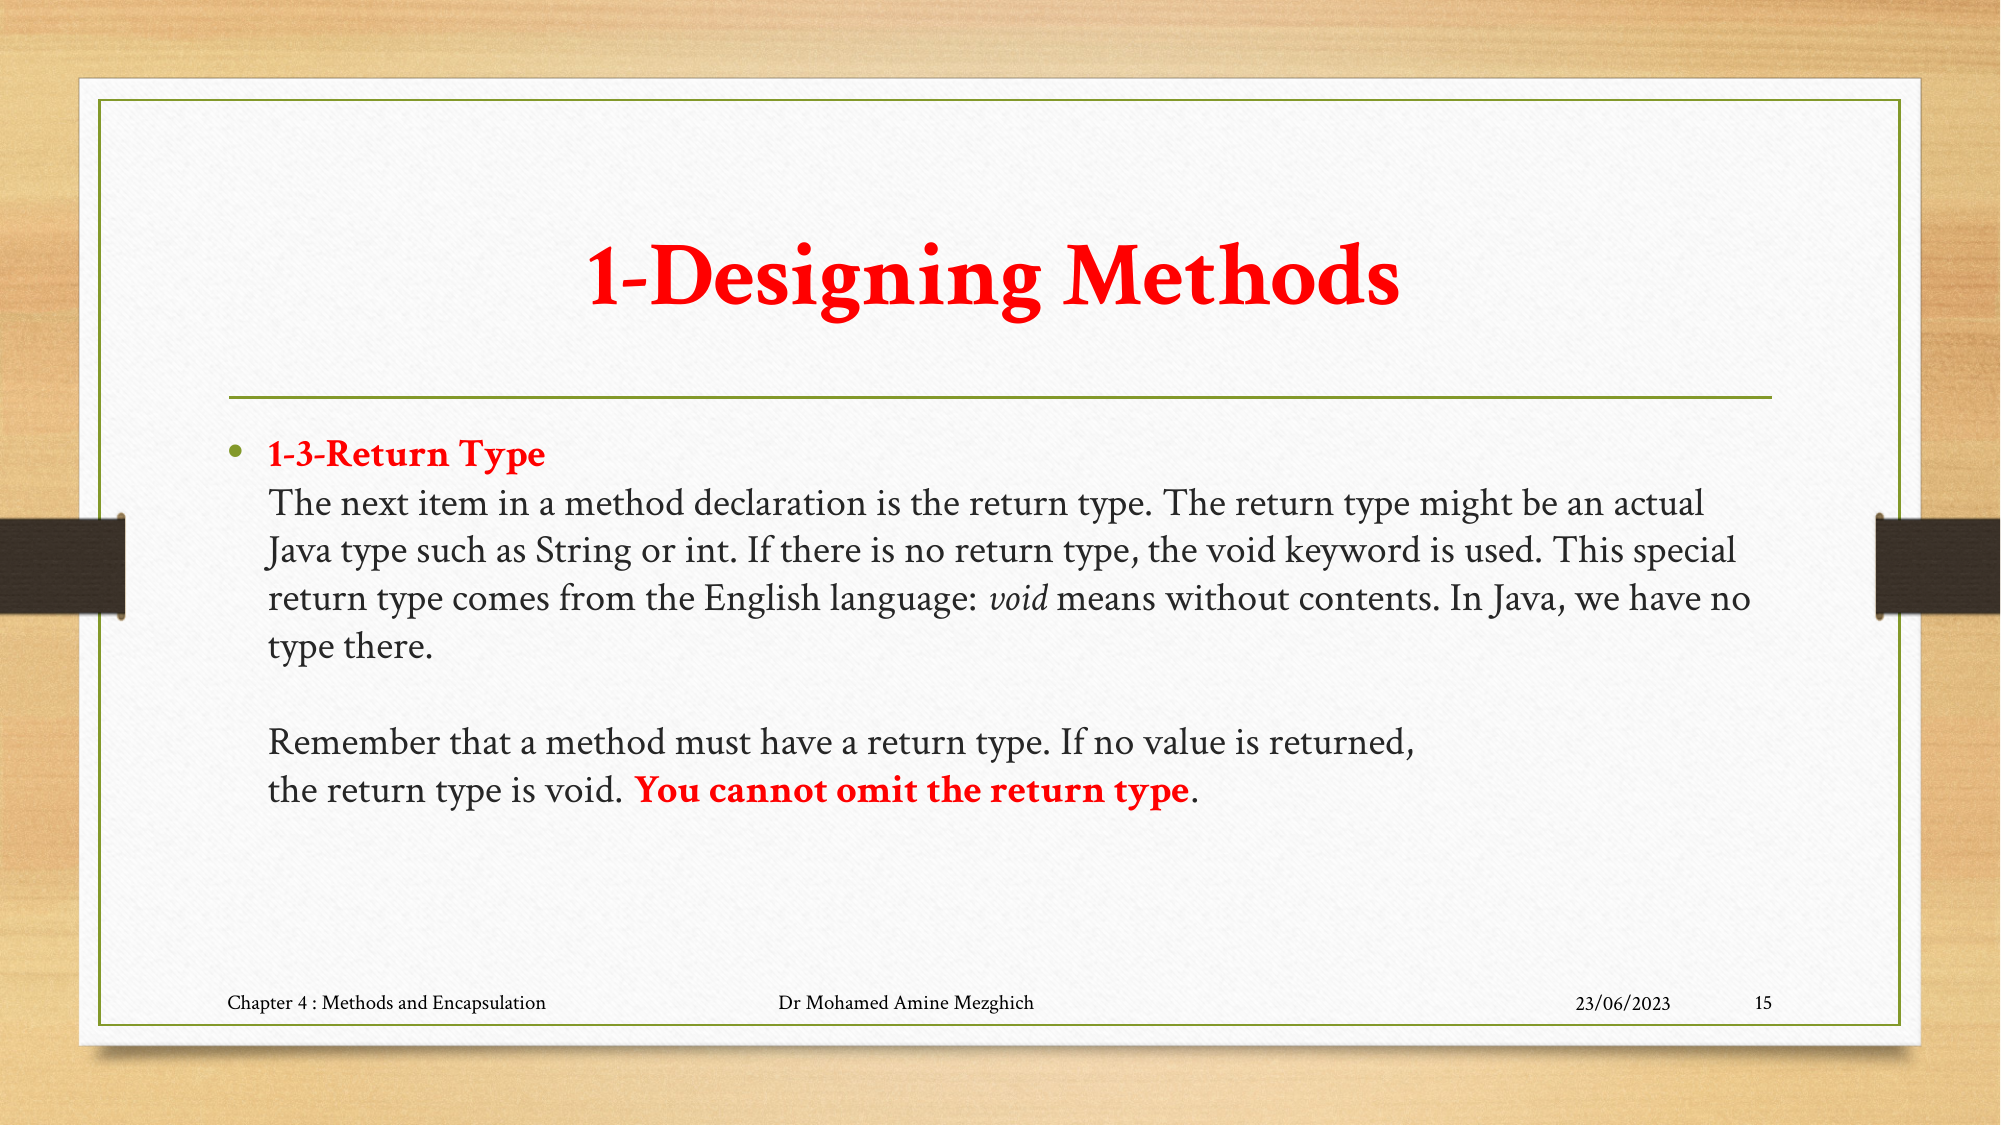

# 1-Designing Methods
1-3-Return Type
The next item in a method declaration is the return type. The return type might be an actual Java type such as String or int. If there is no return type, the void keyword is used. This special return type comes from the English language: void means without contents. In Java, we have no type there.
Remember that a method must have a return type. If no value is returned,
the return type is void. You cannot omit the return type.
Chapter 4 : Methods and Encapsulation                                                 Dr Mohamed Amine Mezghich
23/06/2023
15